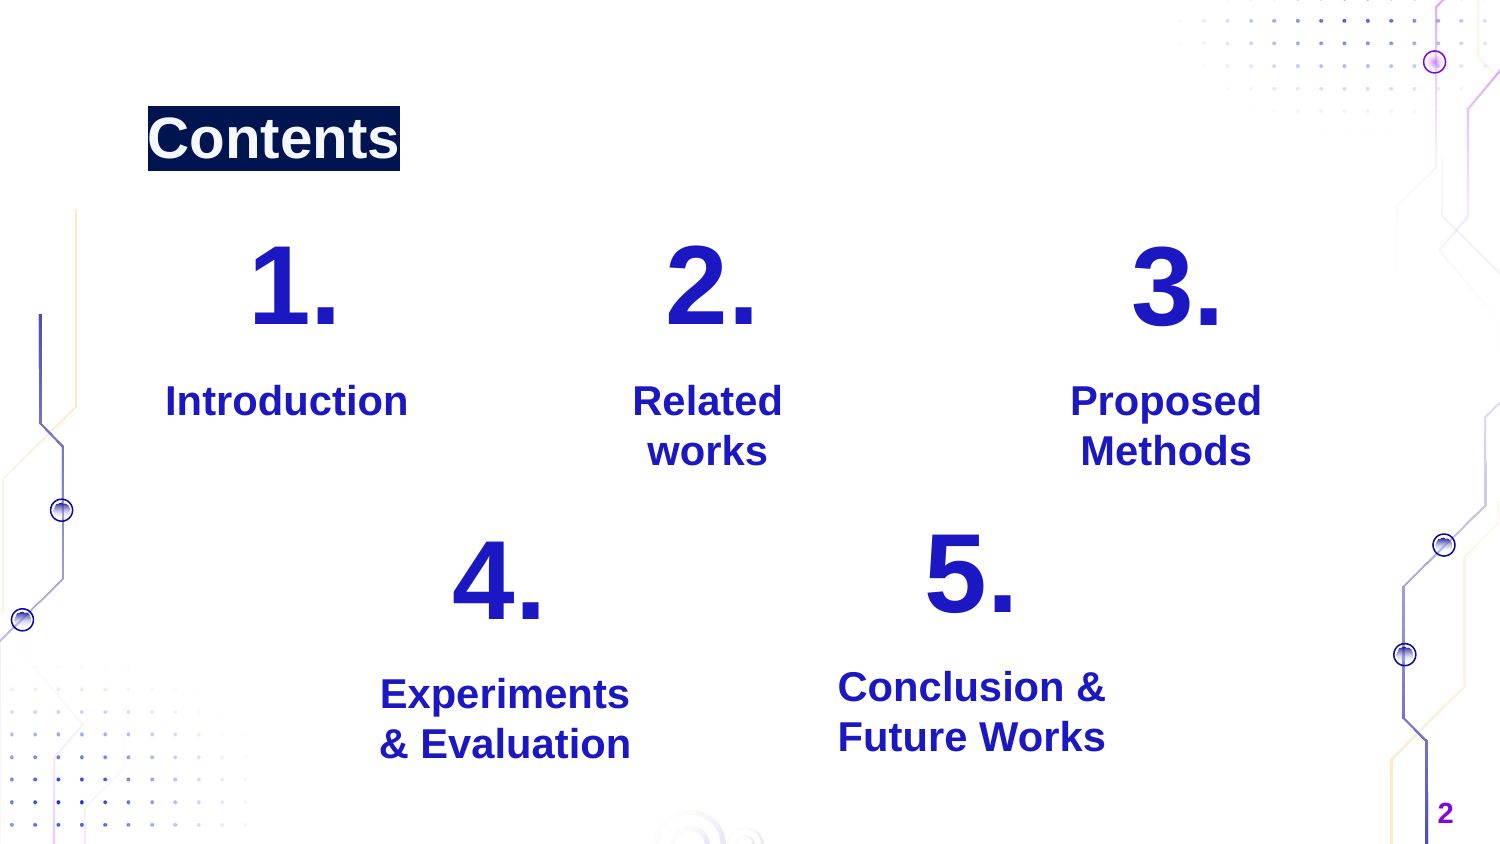

Contents
2.
Related works
1.
Introduction
3.
Proposed Methods
5.
Conclusion & Future Works
4.
Experiments & Evaluation
2